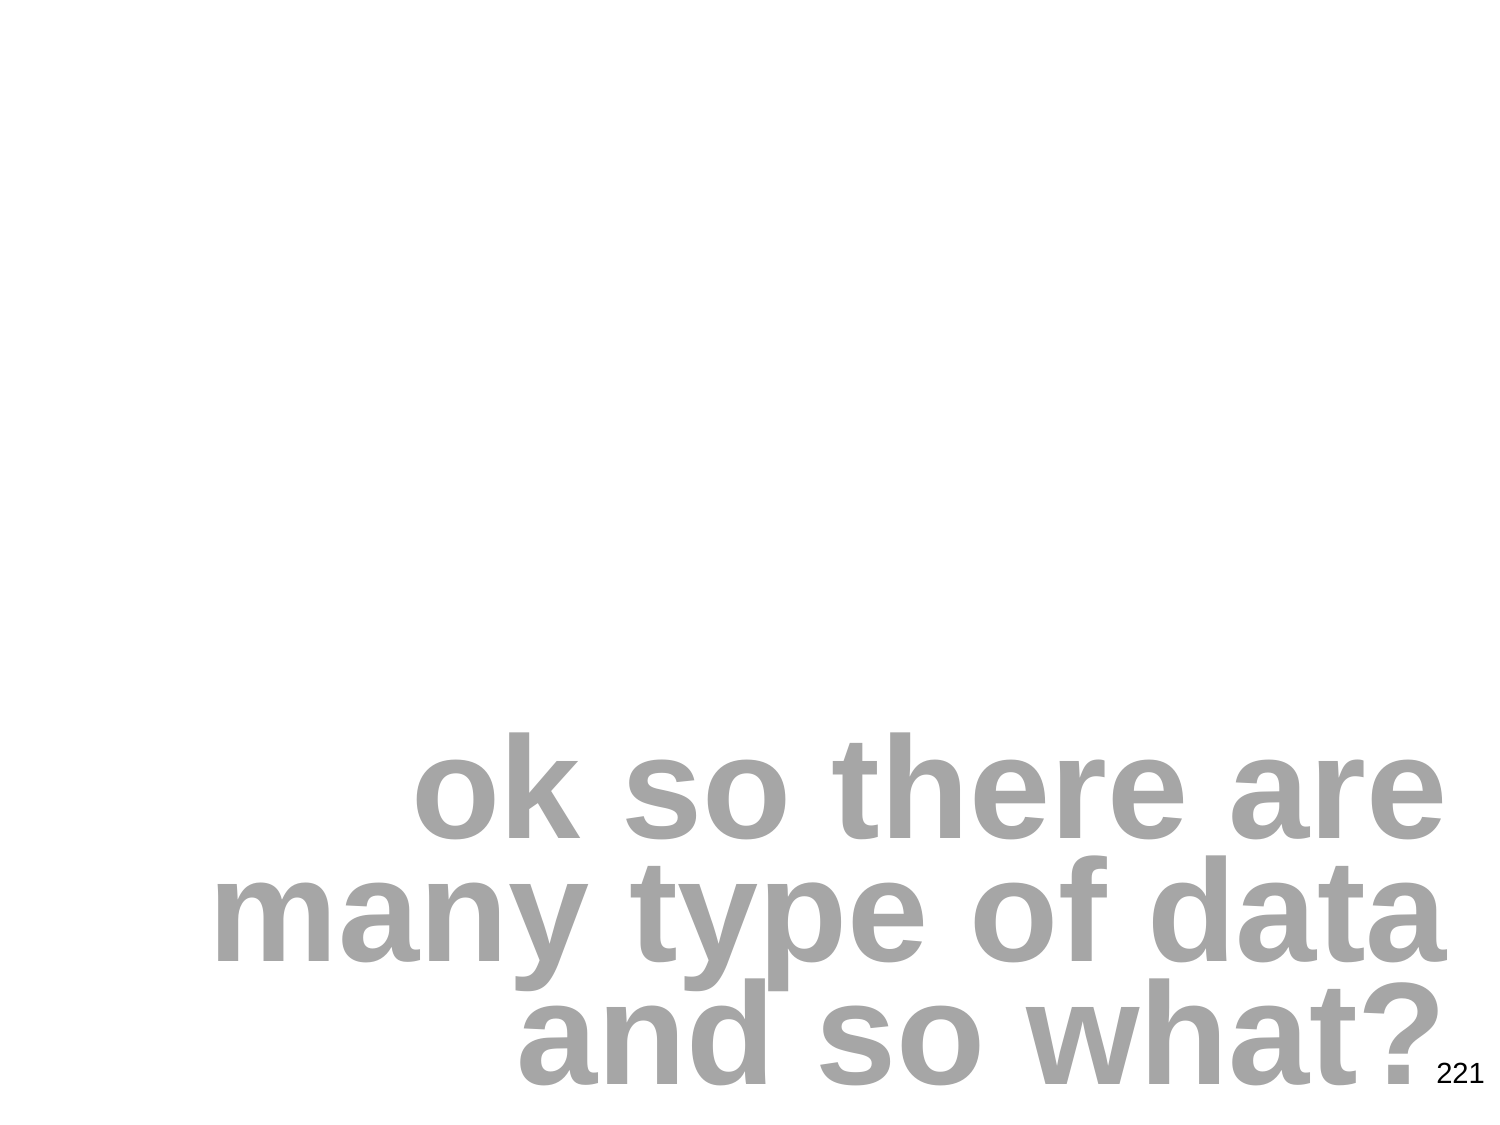

# ok so there are many type of data and so what?
221